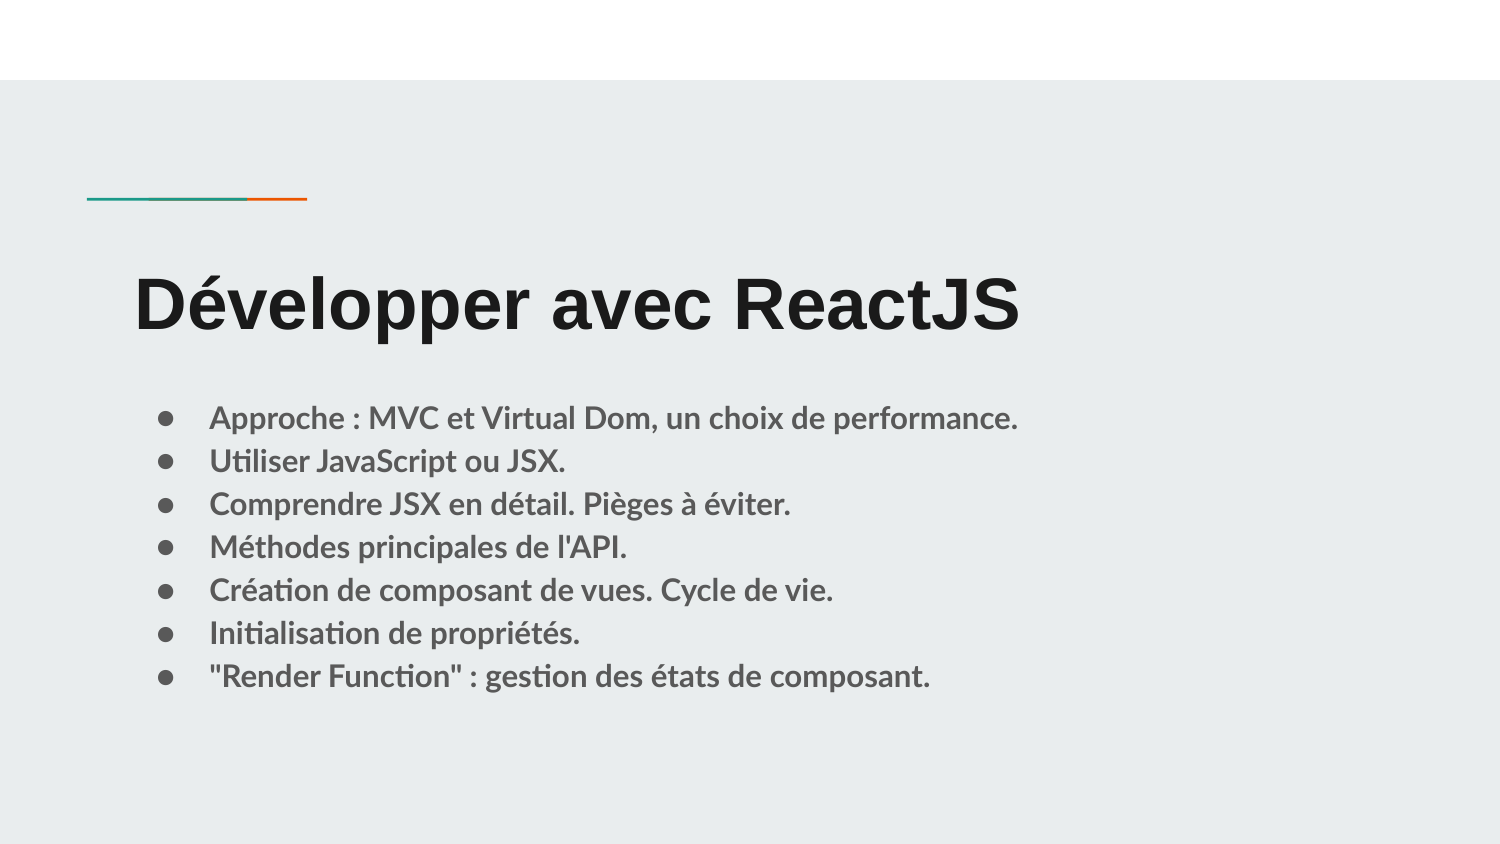

# Développer avec ReactJS

Approche : MVC et Virtual Dom, un choix de performance.
Utiliser JavaScript ou JSX.
Comprendre JSX en détail. Pièges à éviter.
Méthodes principales de l'API.
Création de composant de vues. Cycle de vie.
Initialisation de propriétés.
"Render Function" : gestion des états de composant.